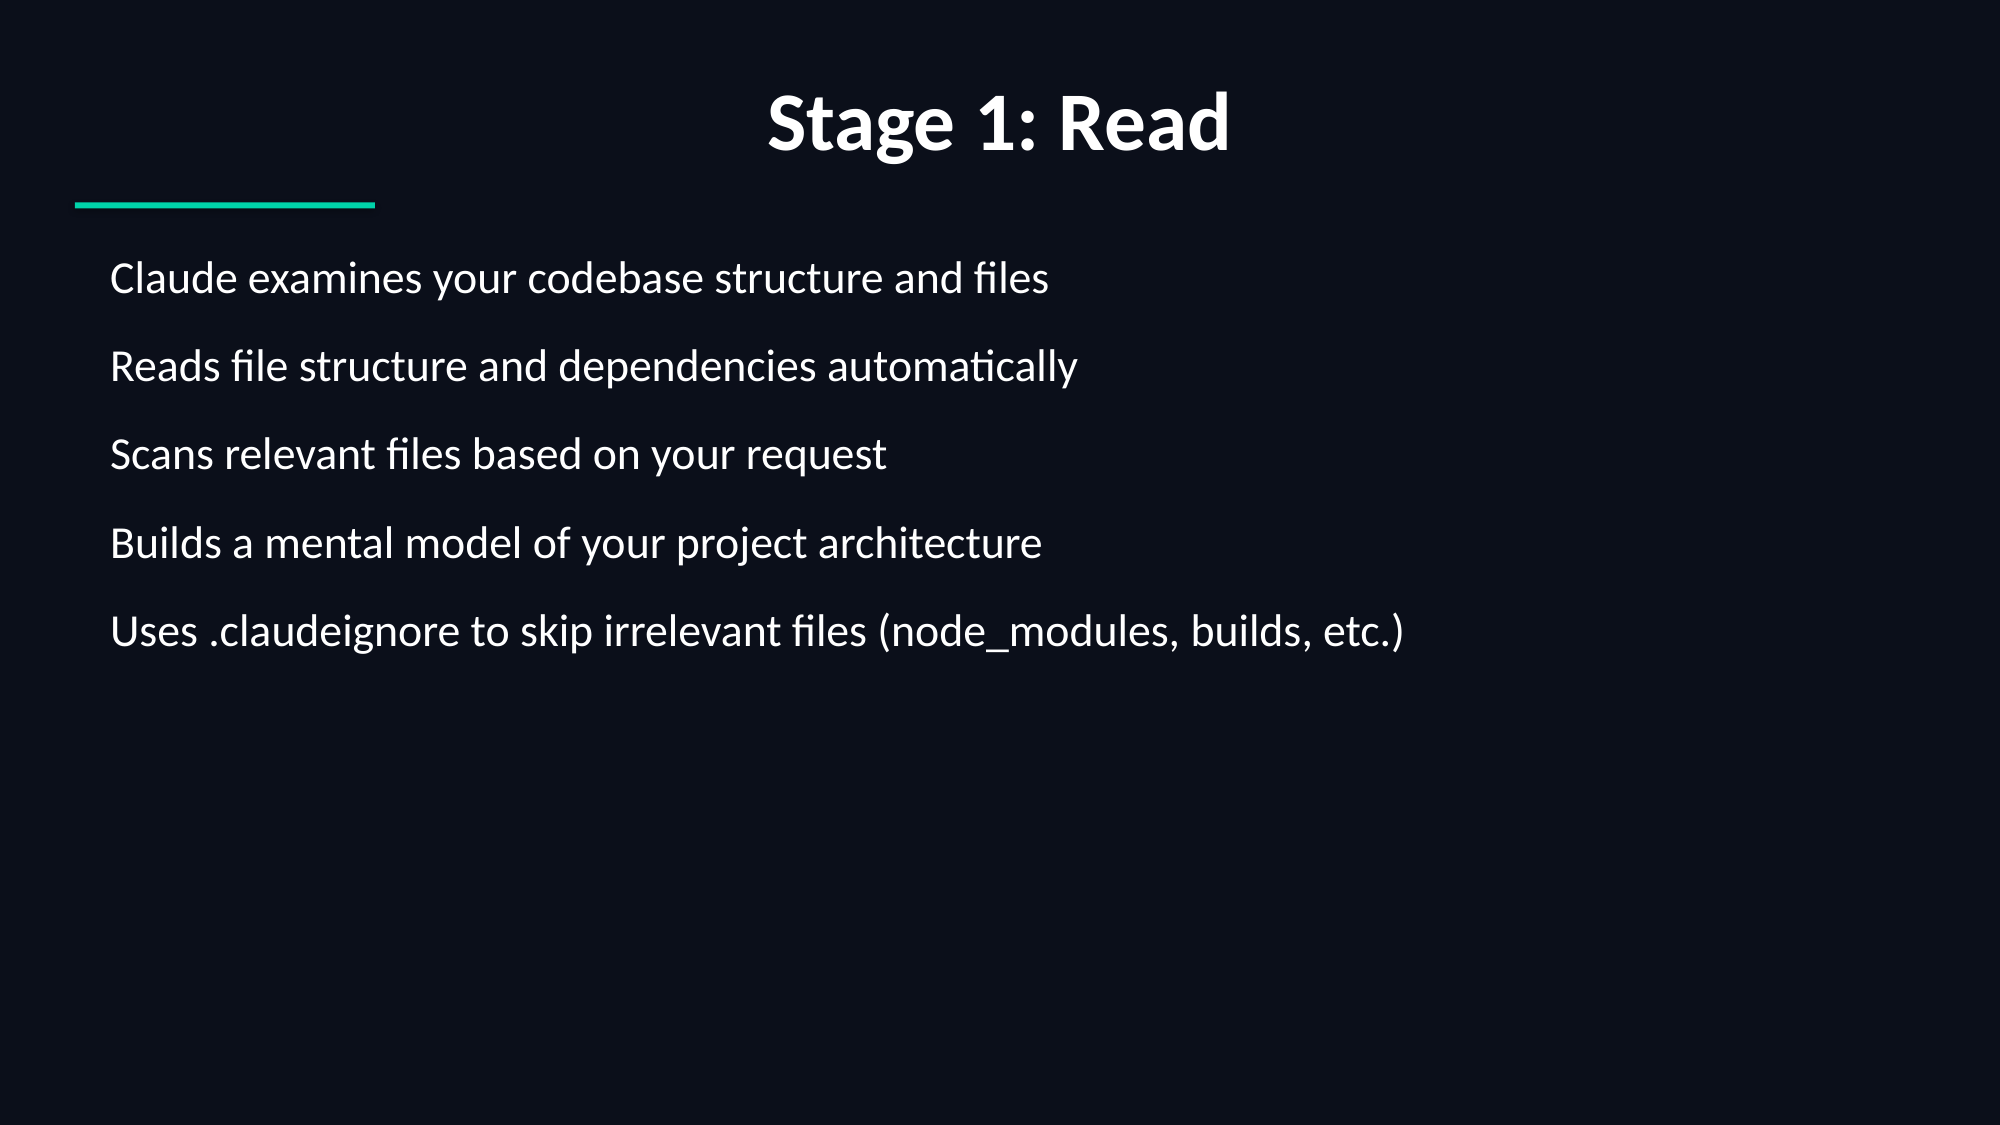

Stage 1: Read

  Claude examines your codebase structure and files
  Reads file structure and dependencies automatically
  Scans relevant files based on your request
  Builds a mental model of your project architecture
  Uses .claudeignore to skip irrelevant files (node_modules, builds, etc.)